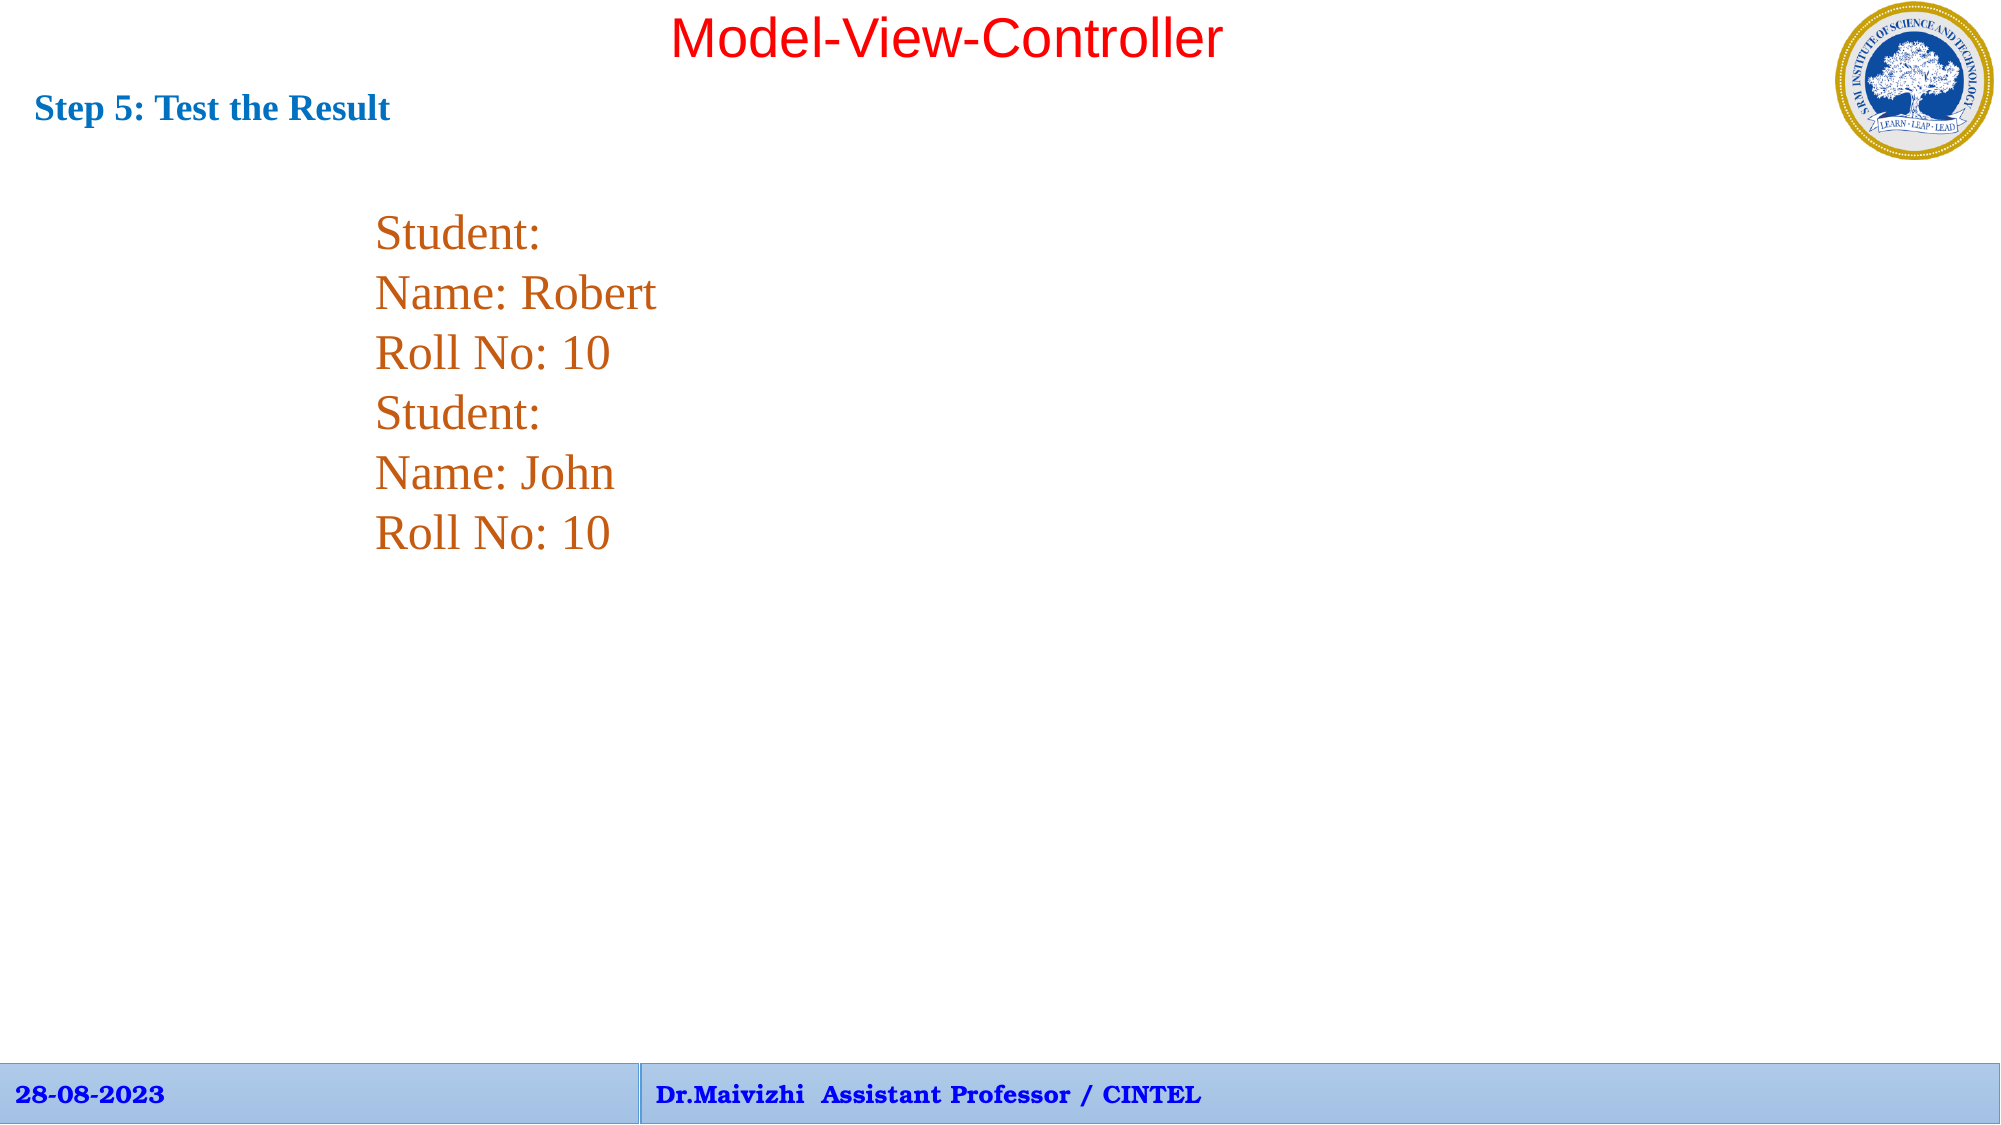

Model-View-Controller
Step 5: Test the Result
Student:
Name: Robert
Roll No: 10
Student:
Name: John
Roll No: 10
Dr.Maivizhi  Assistant Professor / CINTEL

28-08-2023
APP Faculties - CINTEL
110
110
28-08-2023